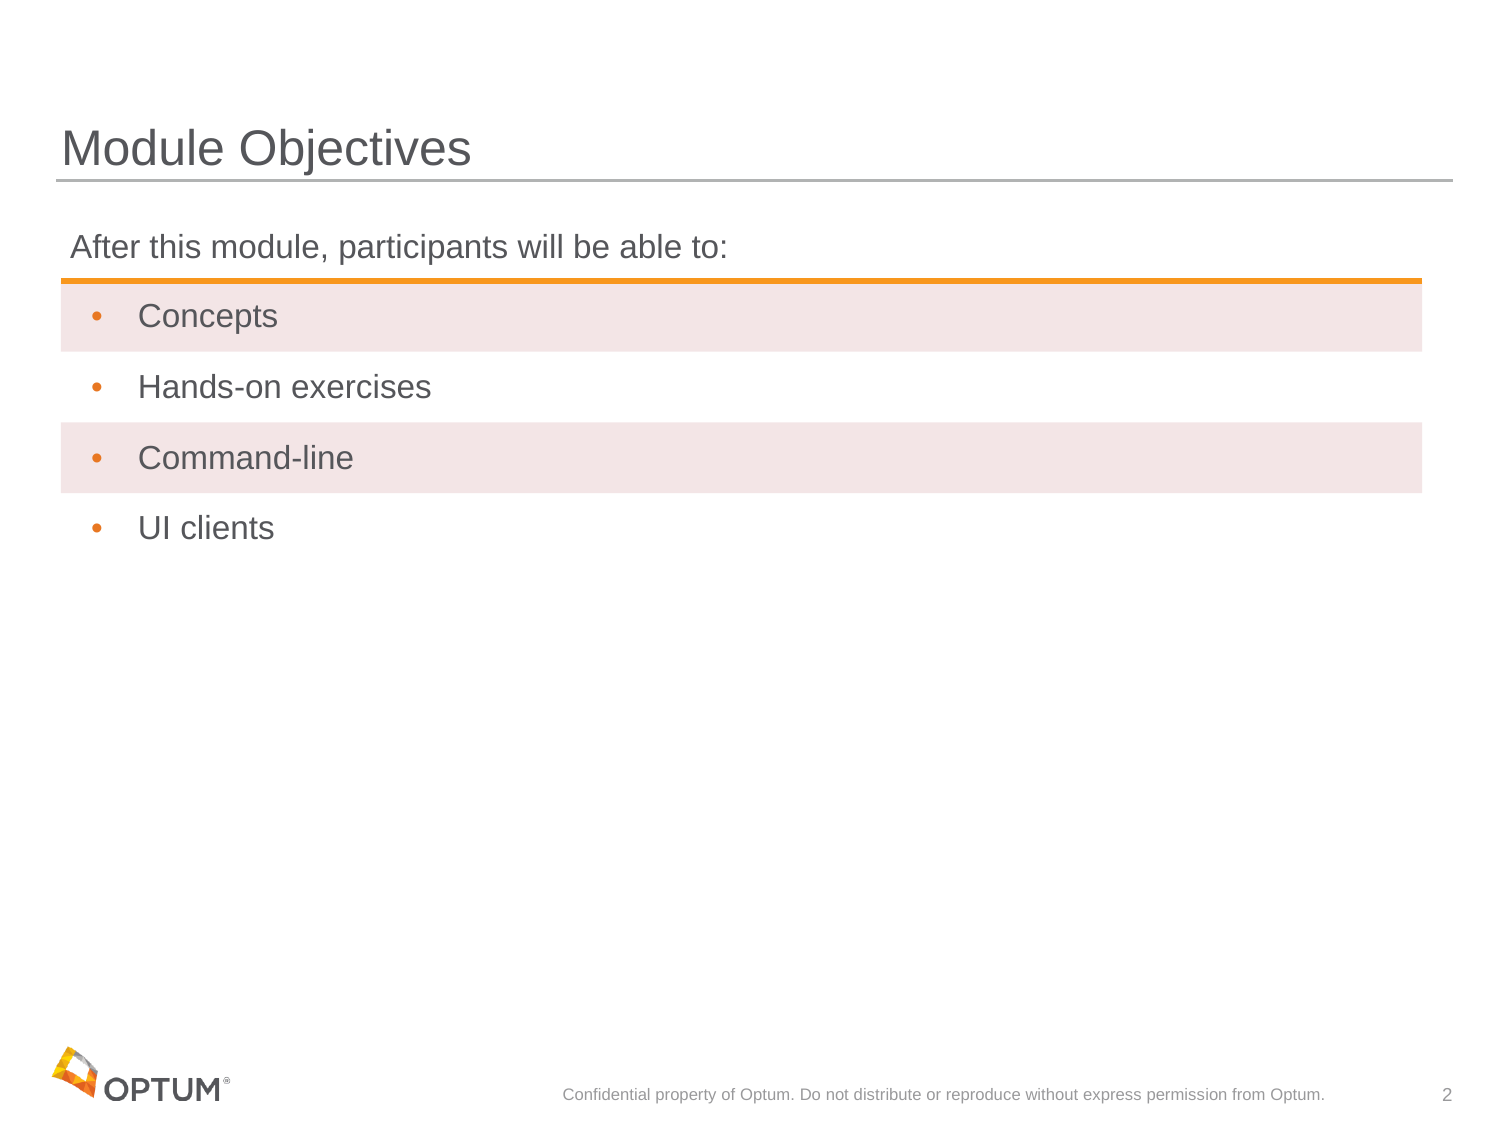

# Module Objectives
| After this module, participants will be able to: |
| --- |
| Concepts |
| Hands-on exercises |
| Command-line |
| UI clients |
Confidential property of Optum. Do not distribute or reproduce without express permission from Optum.
2